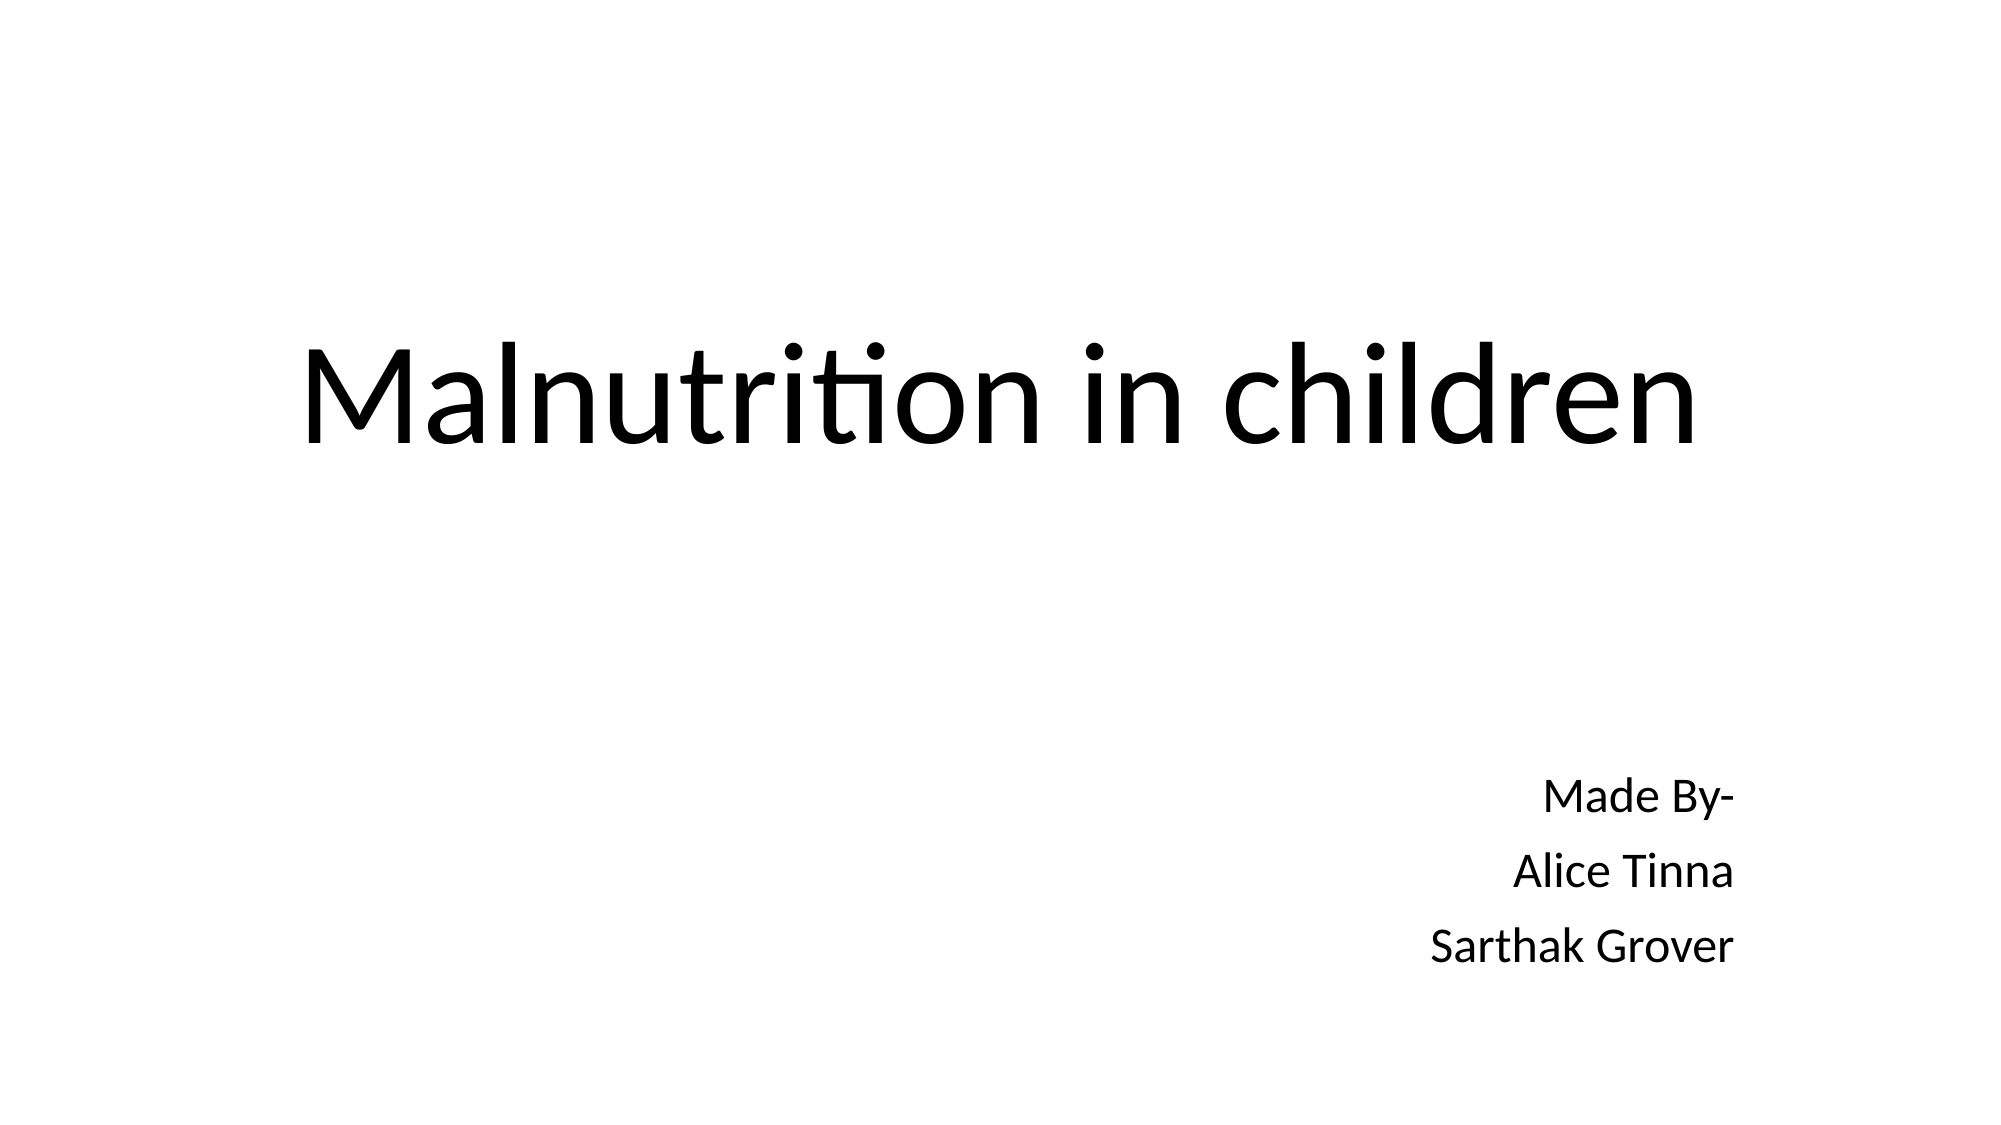

# Malnutrition in children
Made By-
Alice Tinna
	Sarthak Grover